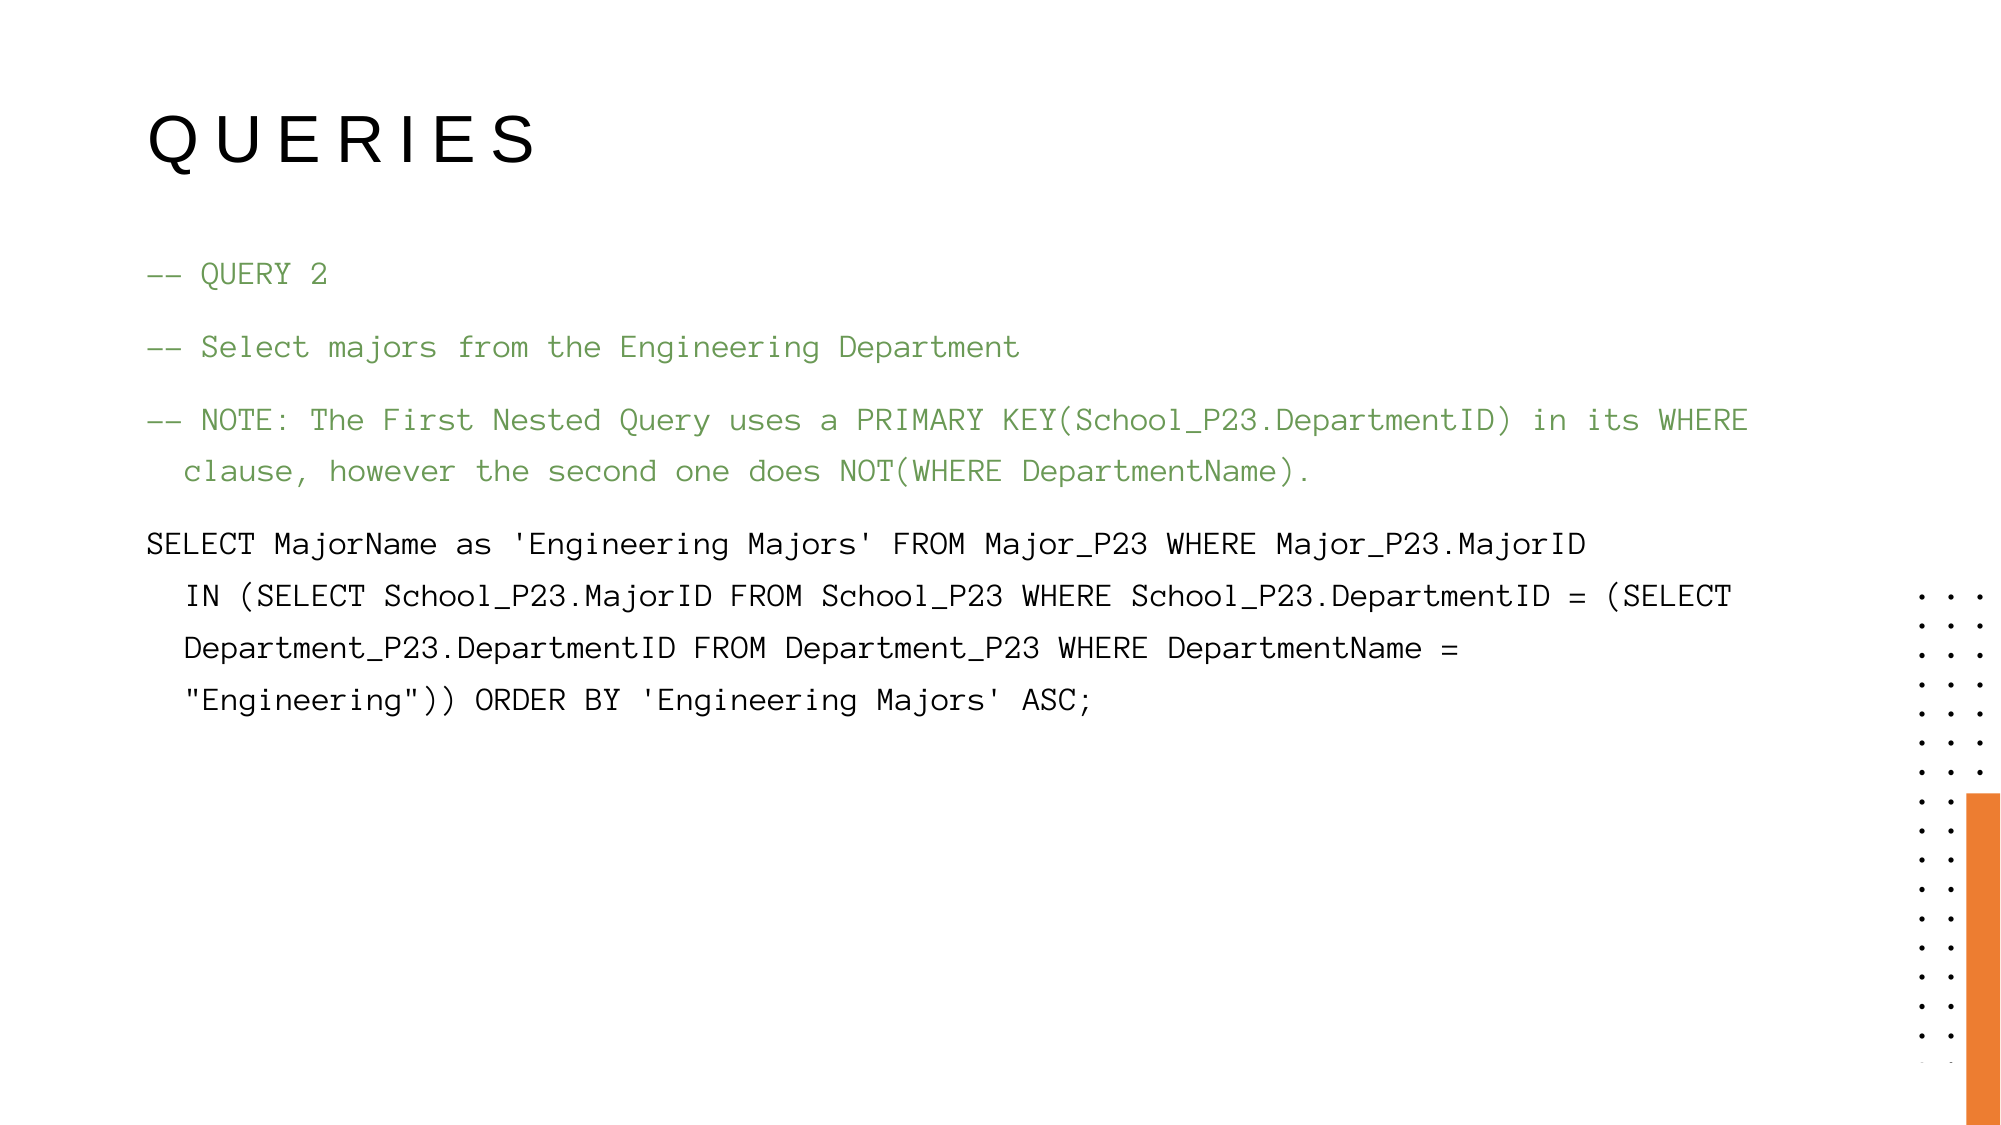

# Queries
-- QUERY 2
-- Select majors from the Engineering Department
-- NOTE: The First Nested Query uses a PRIMARY KEY(School_P23.DepartmentID) in its WHERE clause, however the second one does NOT(WHERE DepartmentName).
SELECT MajorName as 'Engineering Majors' FROM Major_P23 WHERE Major_P23.MajorID IN (SELECT School_P23.MajorID FROM School_P23 WHERE School_P23.DepartmentID = (SELECT Department_P23.DepartmentID FROM Department_P23 WHERE DepartmentName = "Engineering")) ORDER BY 'Engineering Majors' ASC;